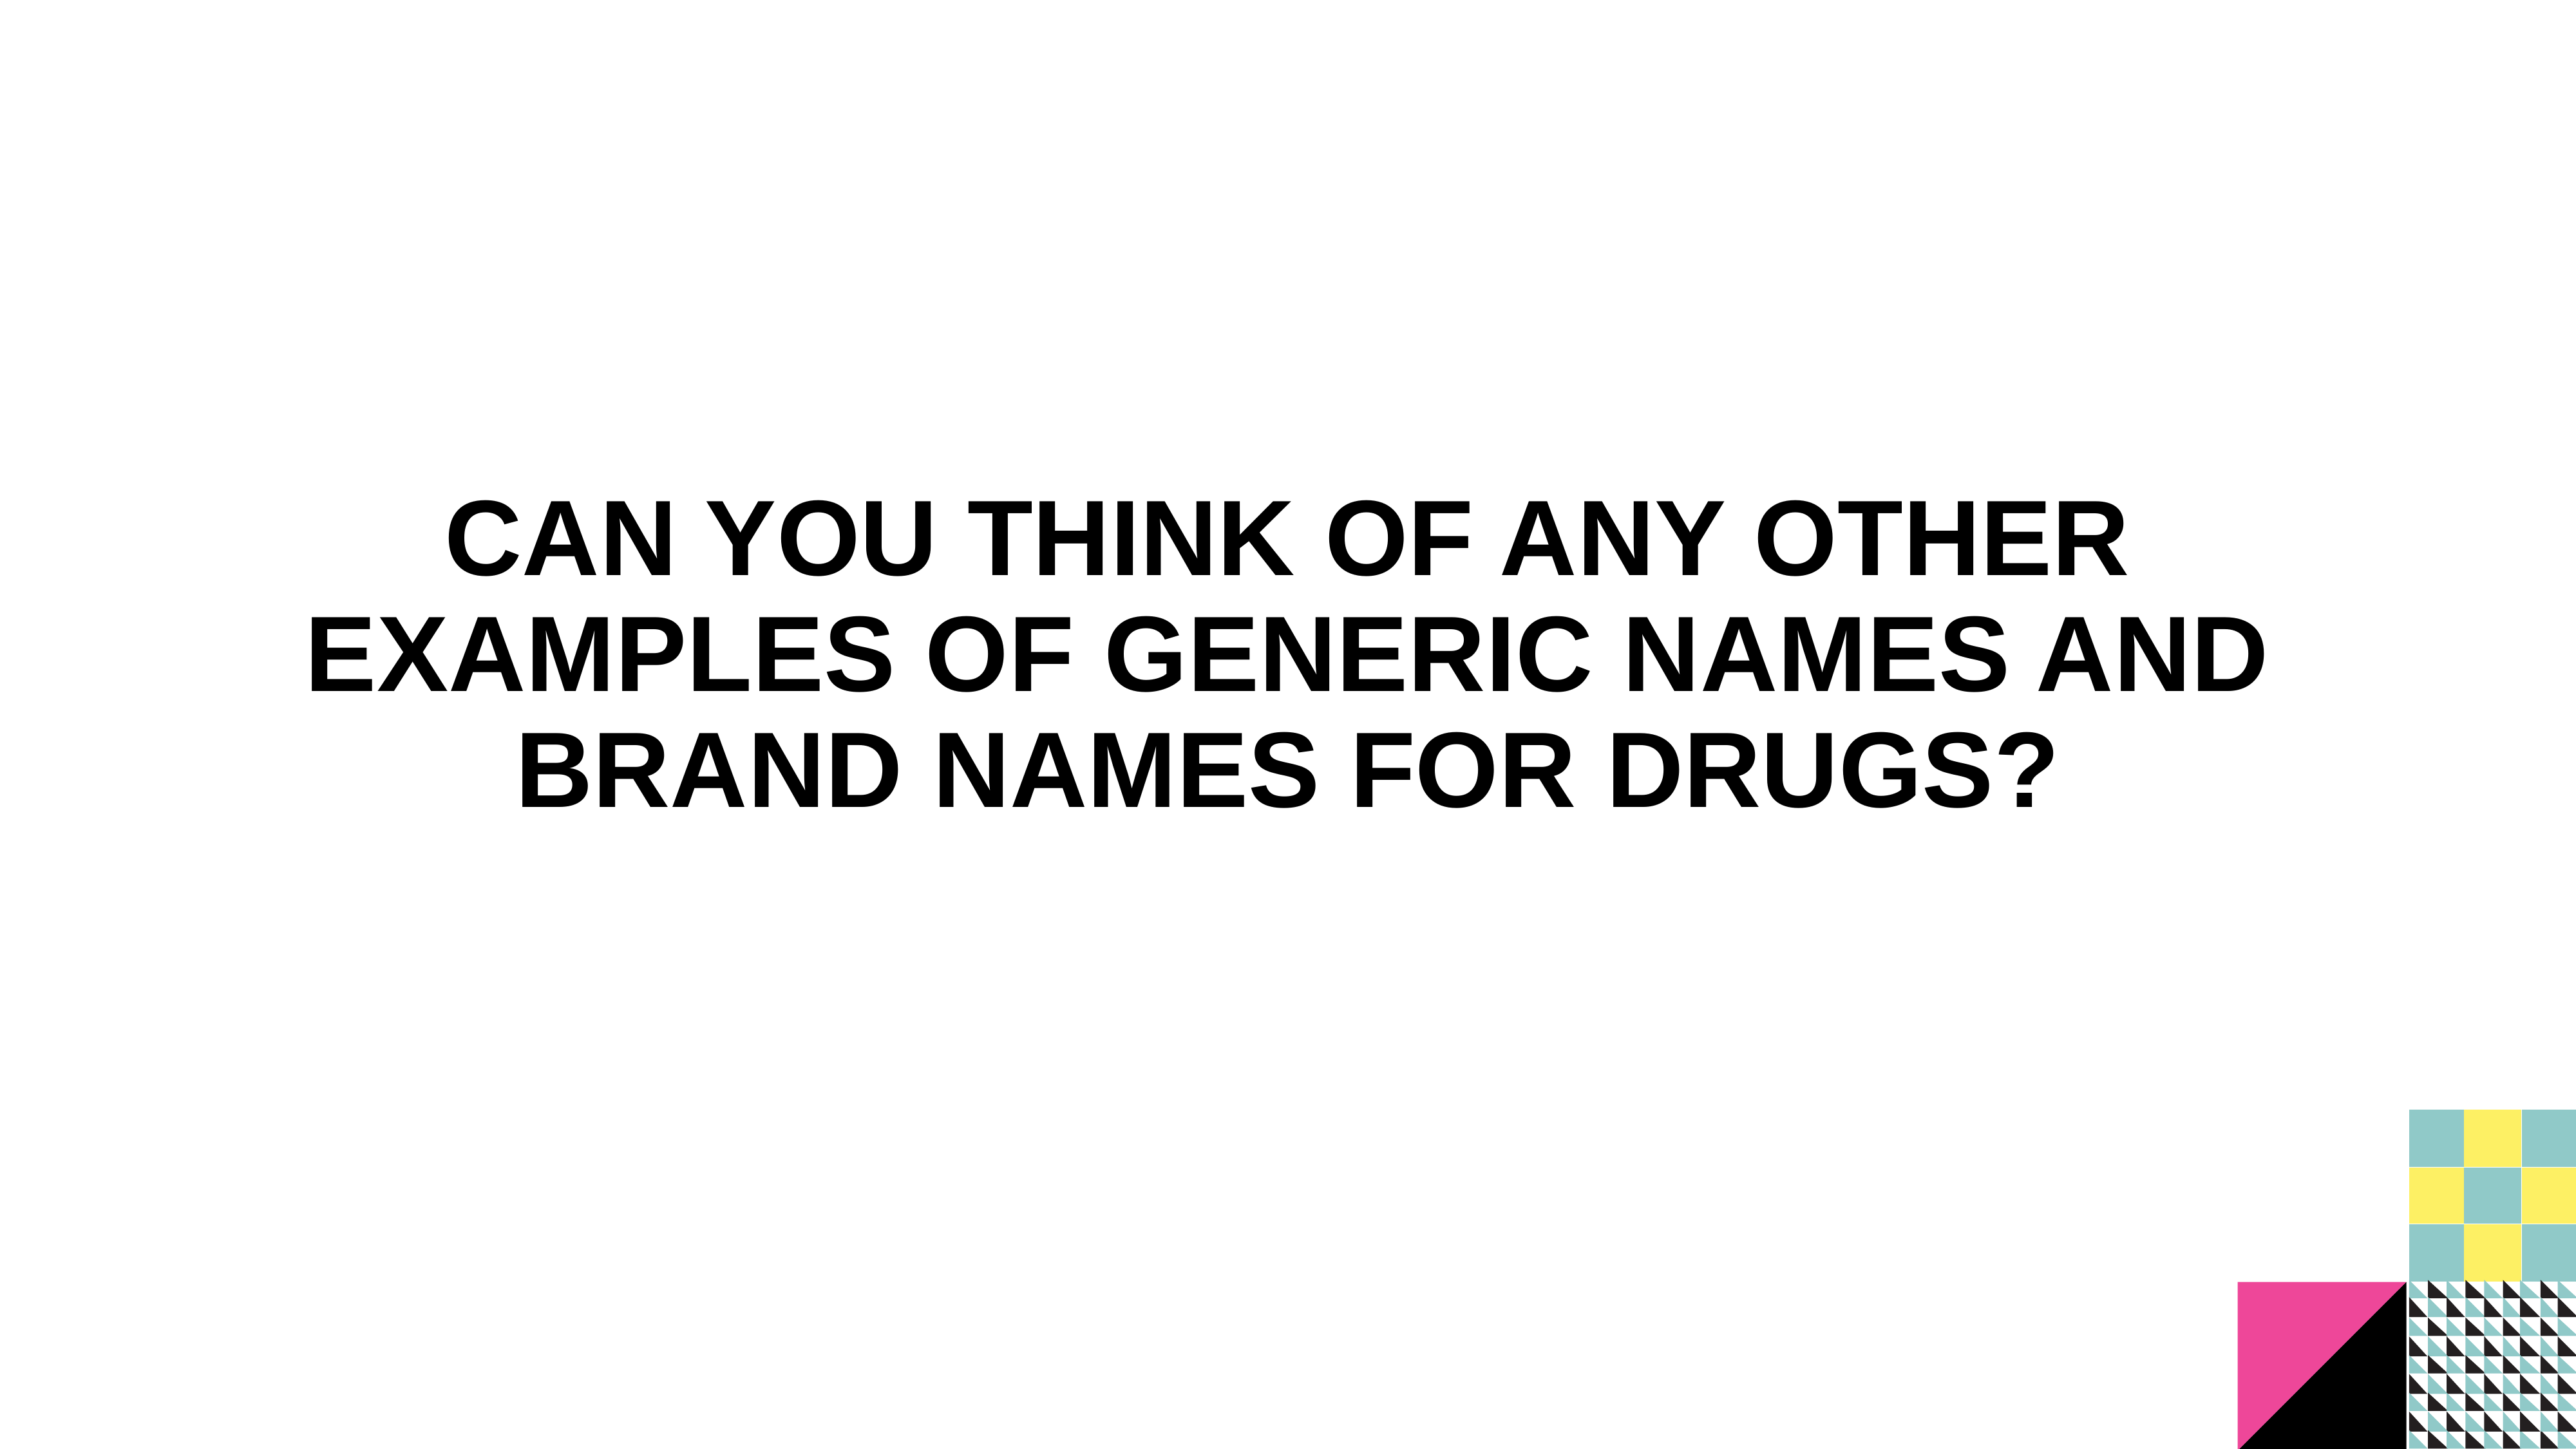

# Can you think of any other examples of Generic Names and Brand Names for drugs?